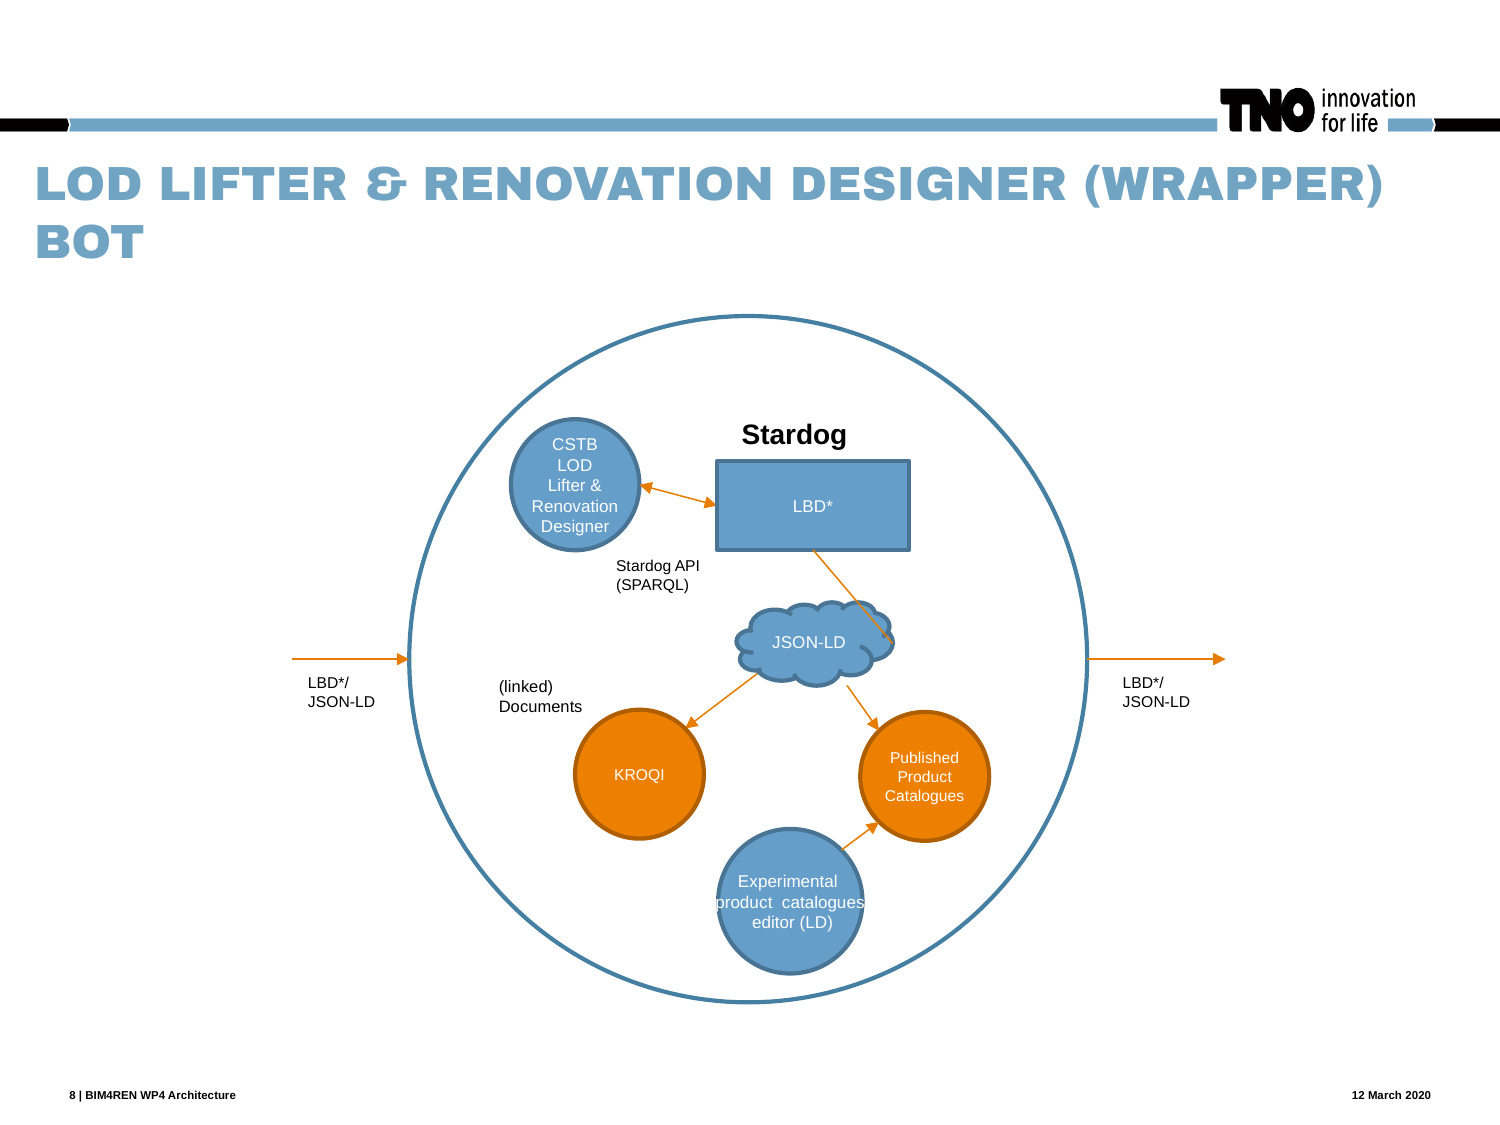

# LOD Lifter & Renovation designer (wrapper) Bot

Stardog
CSTB
LOD
Lifter &
Renovation
Designer
LBD*
Stardog API
(SPARQL)
JSON-LD
LBD*/
JSON-LD
LBD*/
JSON-LD
(linked)
Documents
KROQI
Published
Product
Catalogues
Experimental
product  catalogues
 editor (LD)
12 March 2020
8 | BIM4REN WP4 Architecture